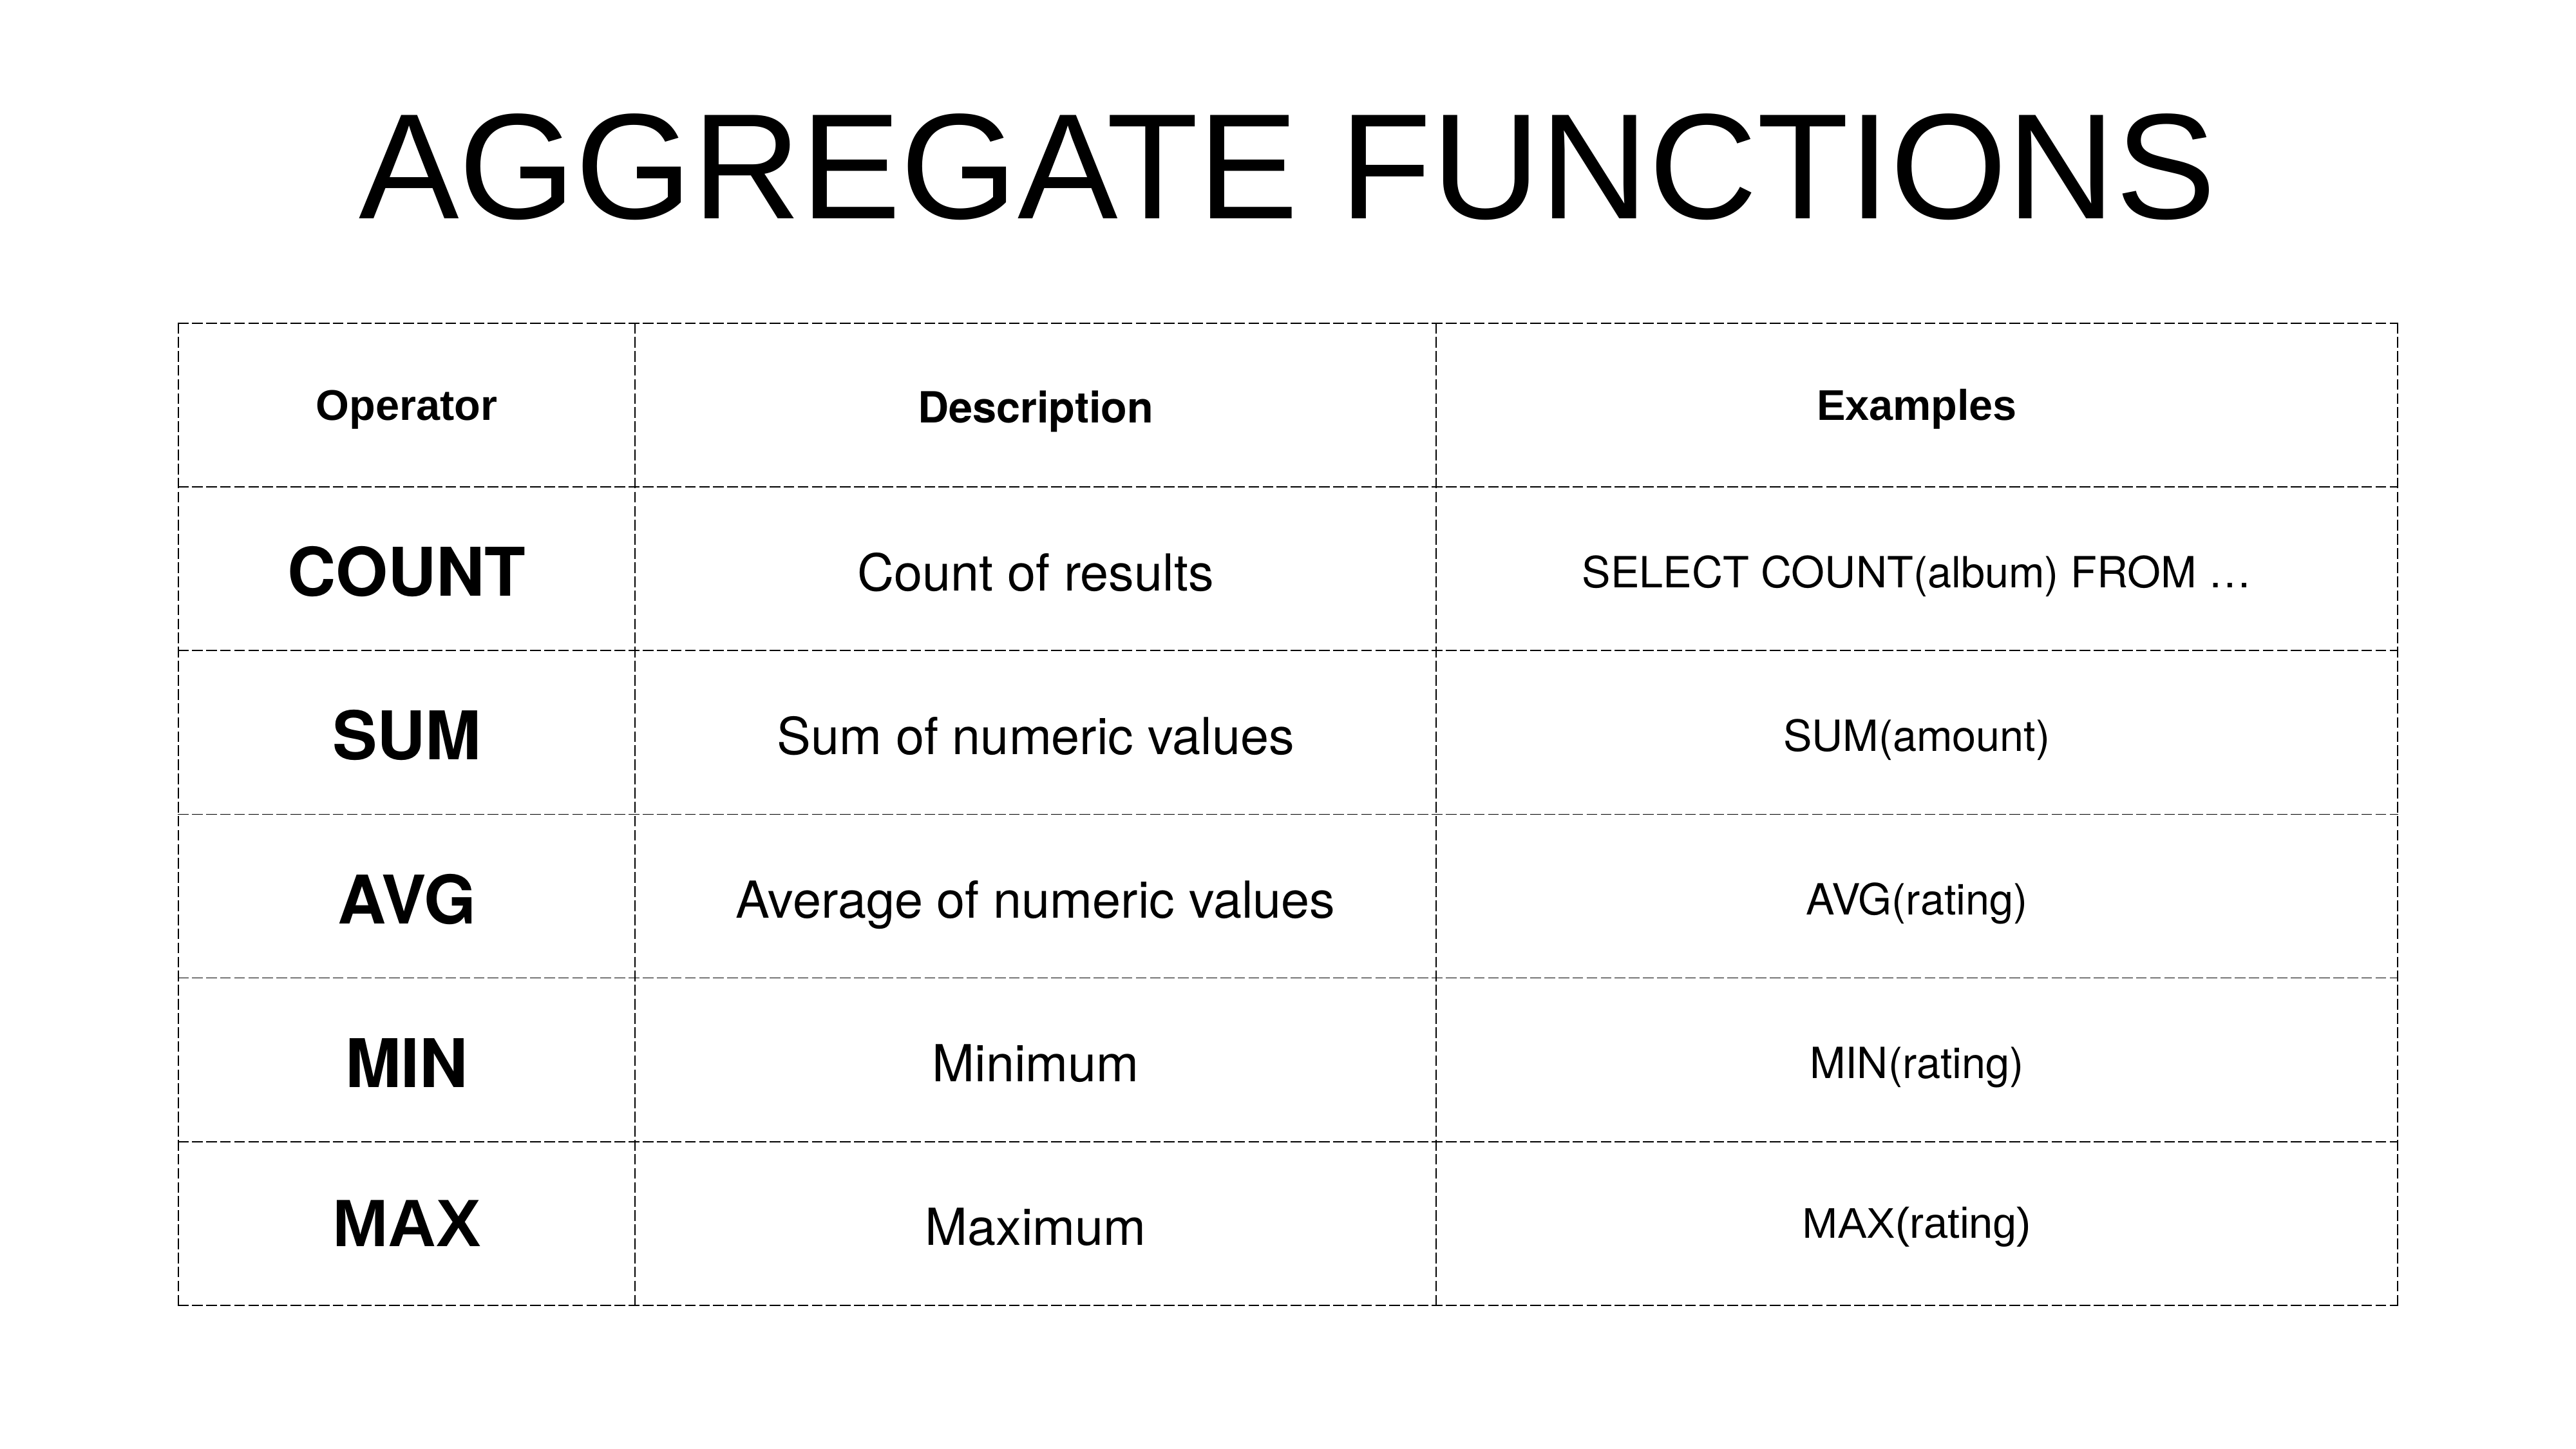

# AGGREGATE FUNCTIONS
| Operator | Description | Examples |
| --- | --- | --- |
| COUNT | Count of results | SELECT COUNT(album) FROM … |
| SUM | Sum of numeric values | SUM(amount) |
| AVG | Average of numeric values | AVG(rating) |
| MIN | Minimum | MIN(rating) |
| MAX | Maximum | MAX(rating) |